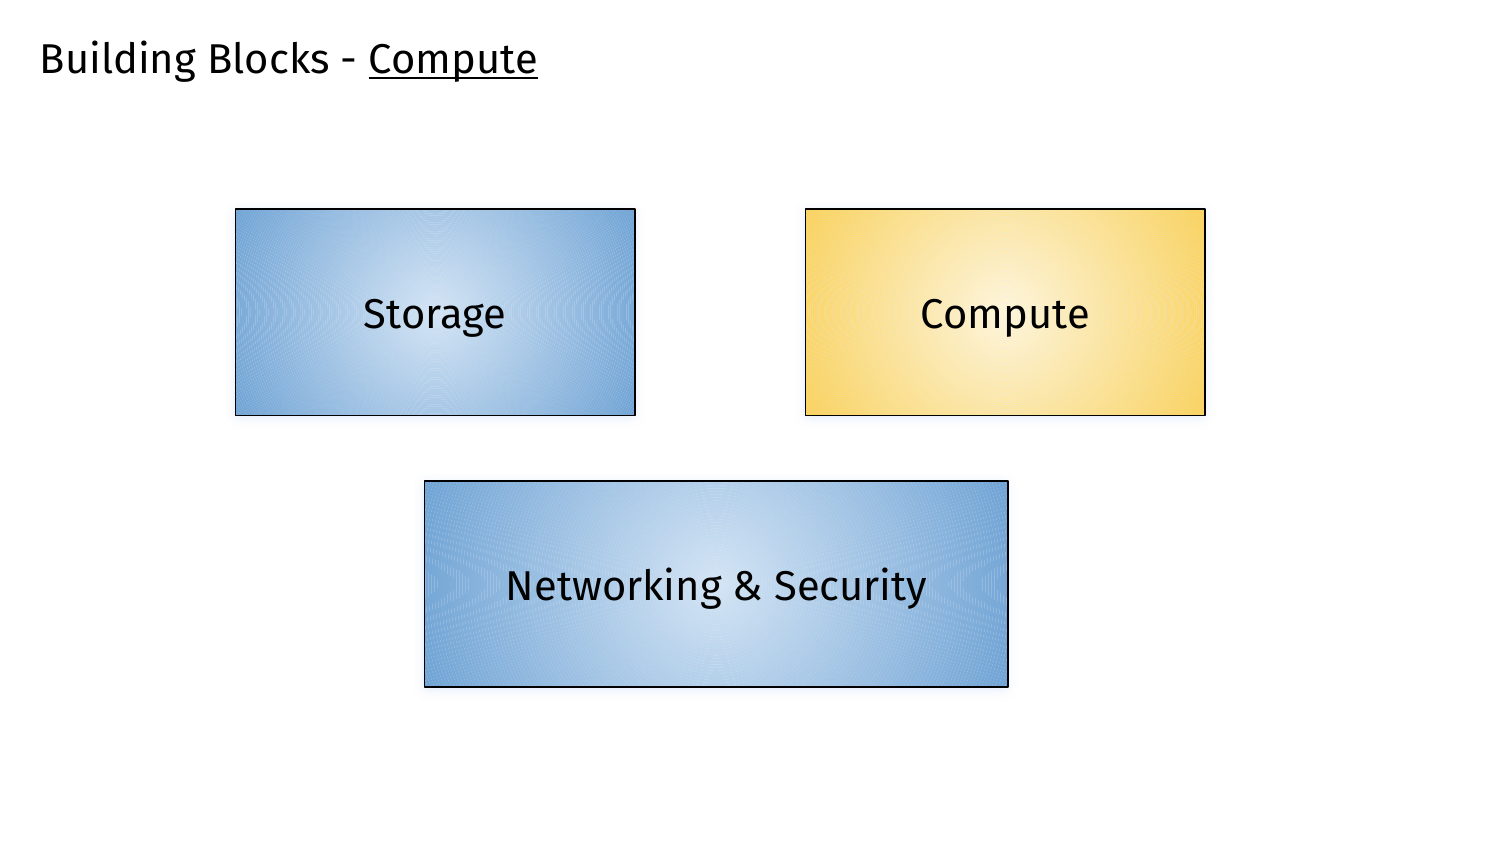

Building Blocks - Compute
Storage
Compute

Networking & Security